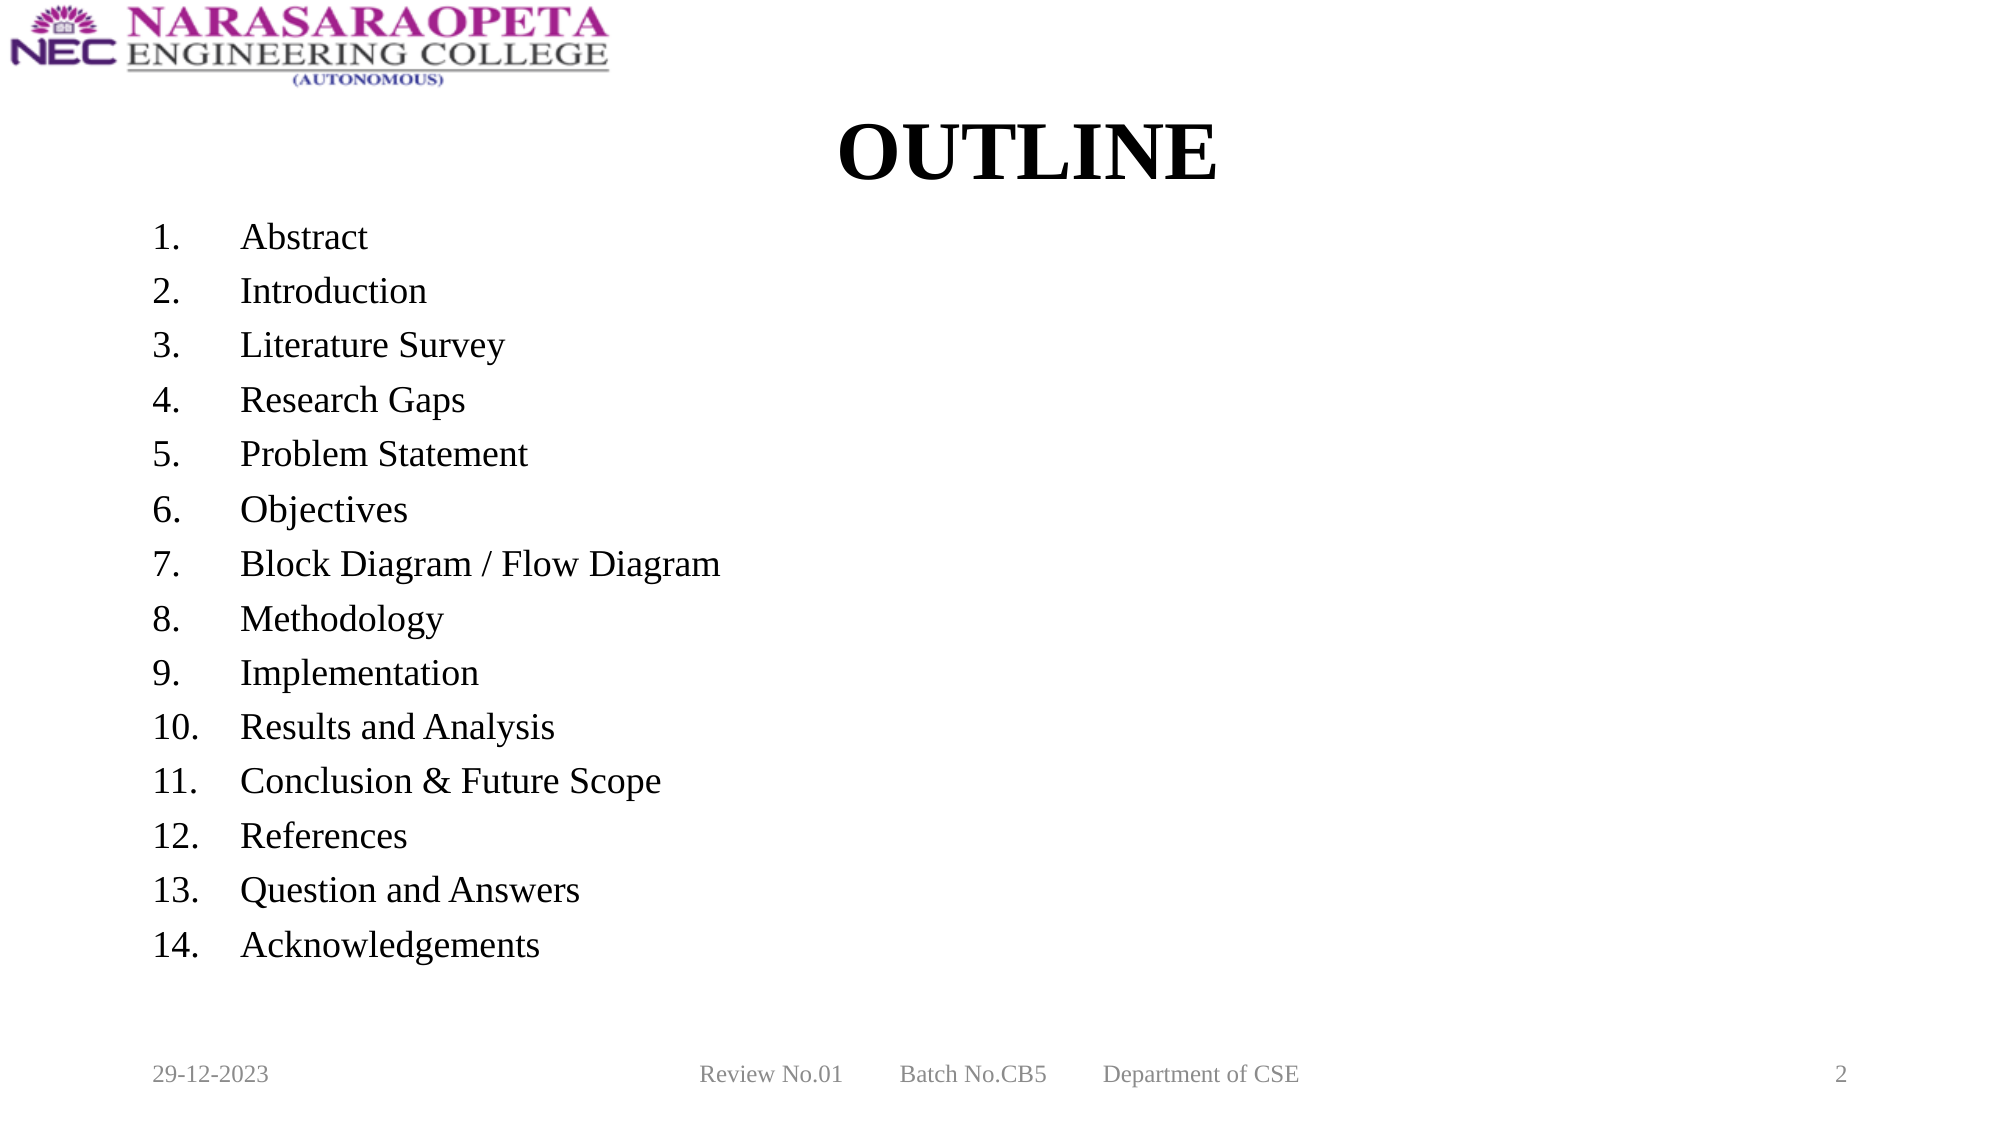

# OUTLINE
Abstract
Introduction
Literature Survey
Research Gaps
Problem Statement
Objectives
Block Diagram / Flow Diagram
Methodology
Implementation
Results and Analysis
Conclusion & Future Scope
References
Question and Answers
Acknowledgements

29-12-2023
Review No.01         Batch No.CB5         Department of CSE
2